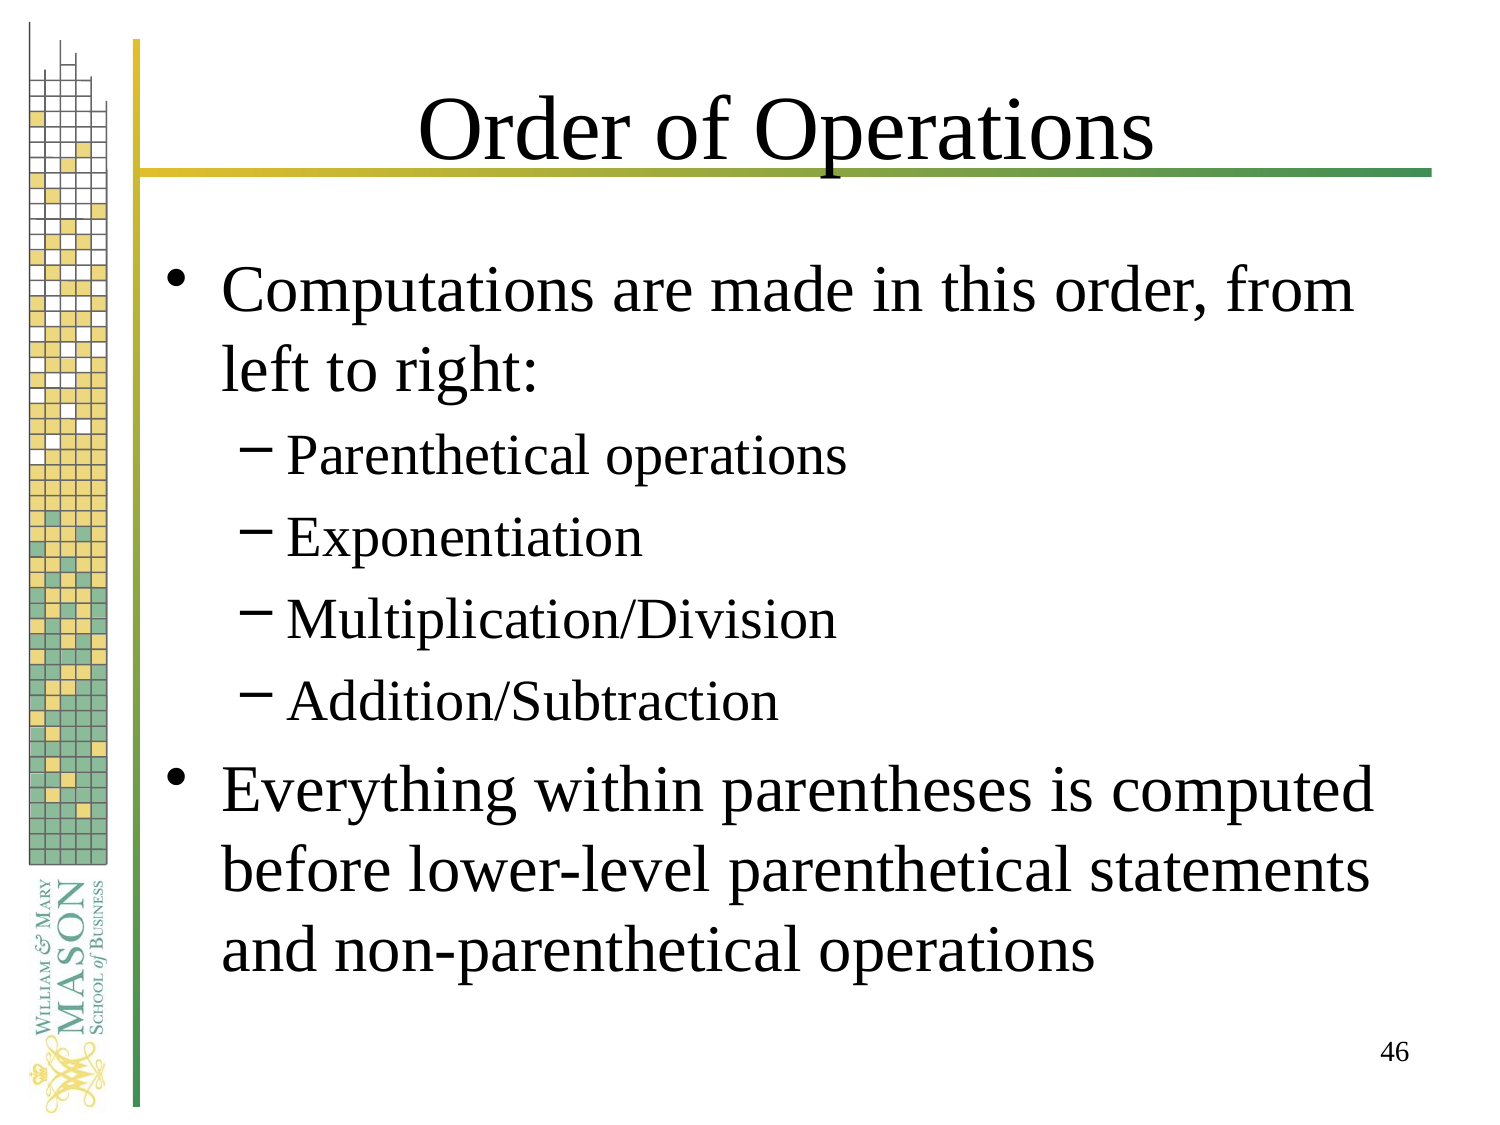

# Order of Operations
Computations are made in this order, from left to right:
Parenthetical operations
Exponentiation
Multiplication/Division
Addition/Subtraction
Everything within parentheses is computed before lower-level parenthetical statements and non-parenthetical operations
46